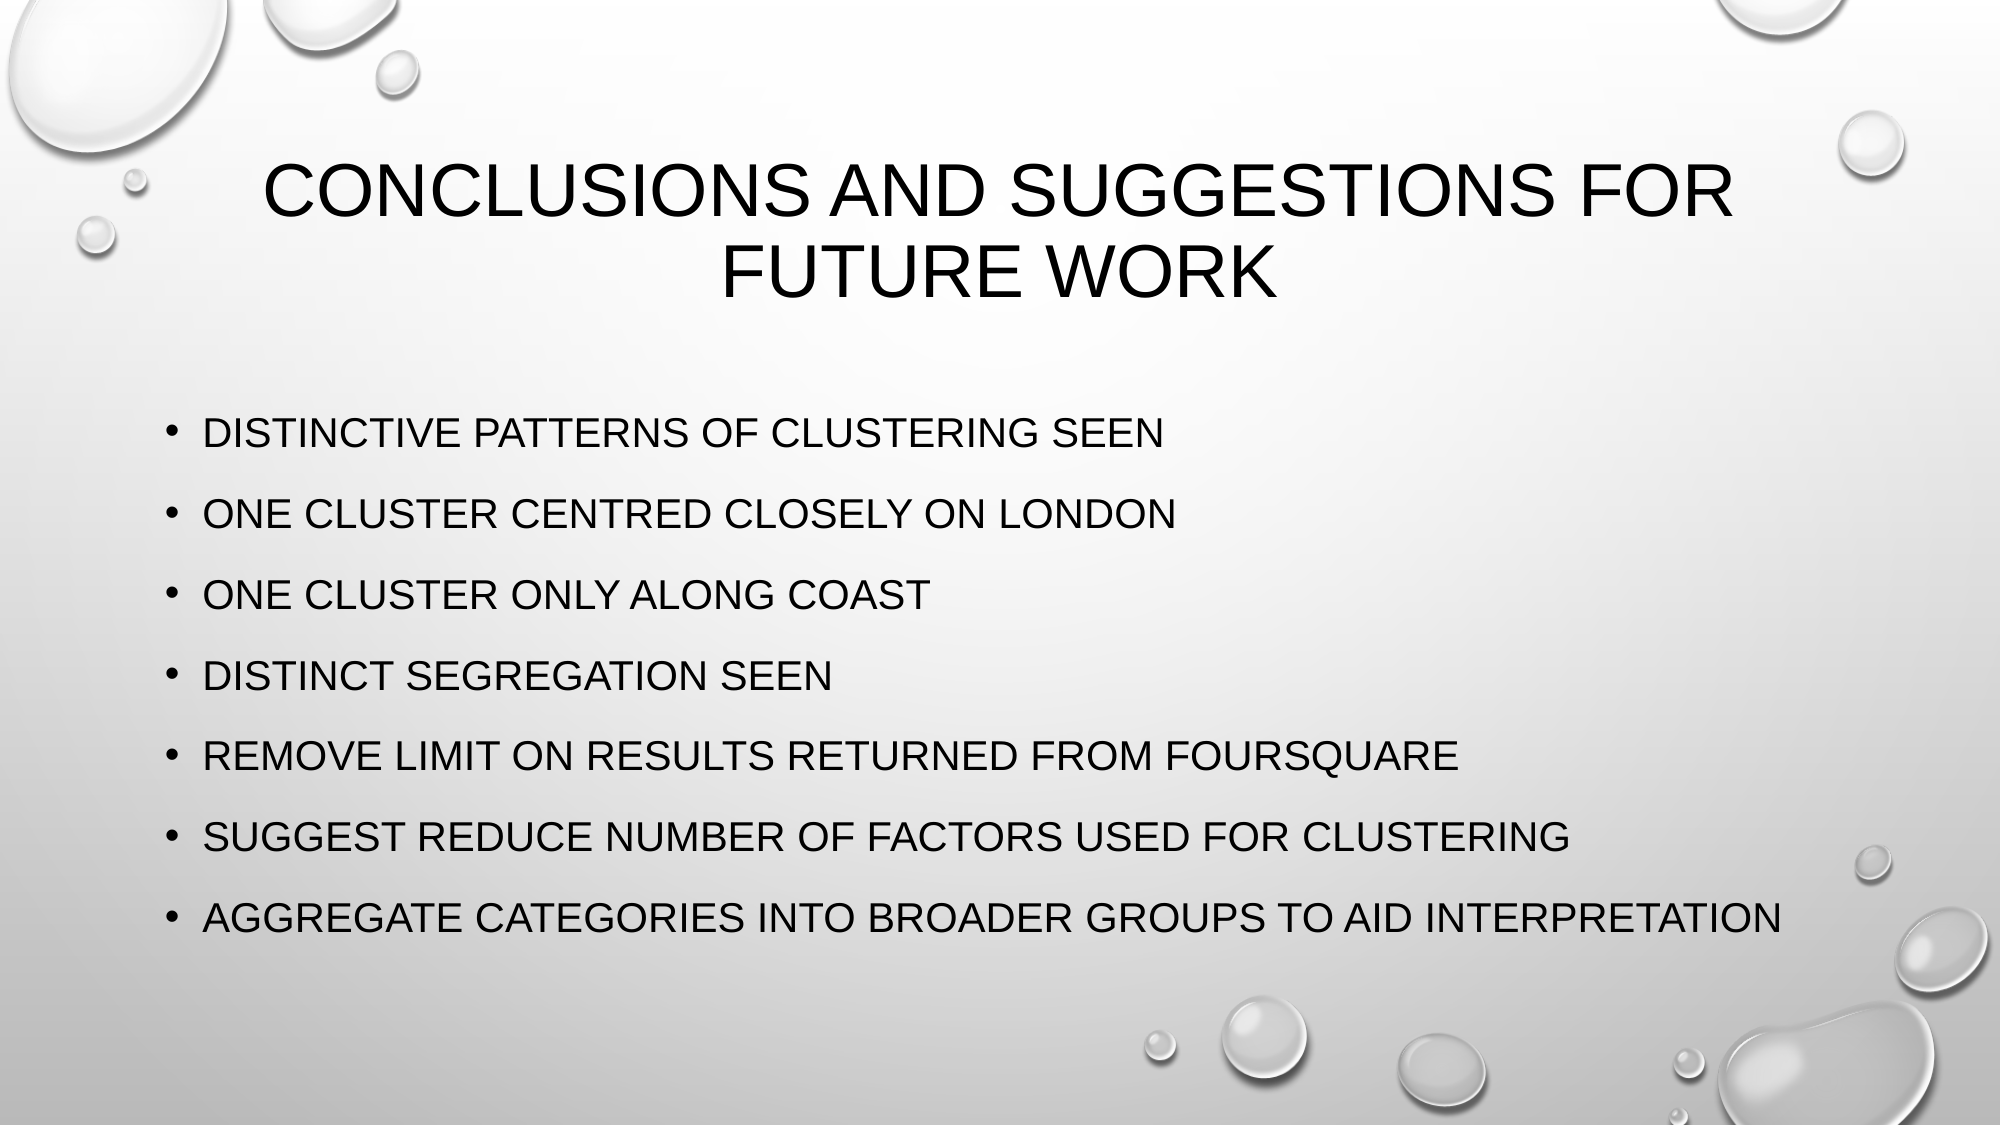

# Conclusions and suggestions for future work
Distinctive patterns of clustering seen
One cluster centred closely on London
One cluster only along coast
Distinct segregation seen
Remove limit on results returned from foursquare
Suggest reduce number of factors used for clustering
Aggregate categories into broader groups to aid interpretation